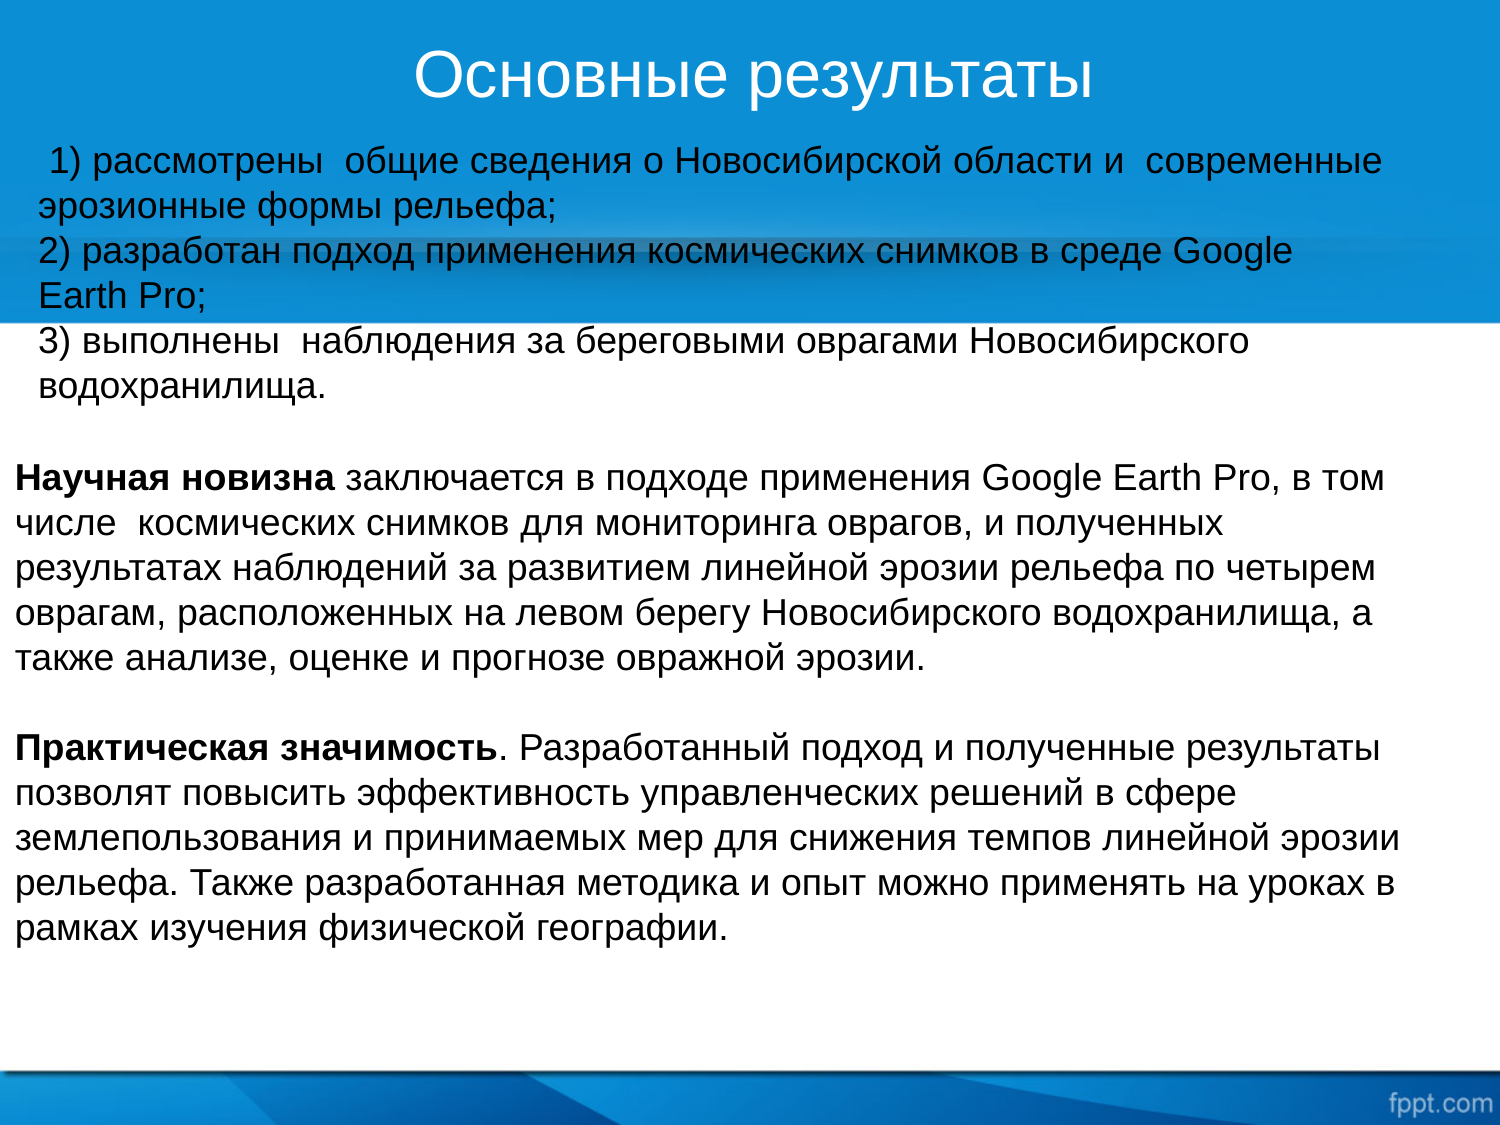

Основные результаты
 1) рассмотрены  общие сведения о Новосибирской области и  современные эрозионные формы рельефа;
2) разработан подход применения космических снимков в среде Google Earth Pro;
3) выполнены  наблюдения за береговыми оврагами Новосибирского водохранилища.
Научная новизна заключается в подходе применения Google Earth Pro, в том числе  космических снимков для мониторинга оврагов, и полученных результатах наблюдений за развитием линейной эрозии рельефа по четырем оврагам, расположенных на левом берегу Новосибирского водохранилища, а также анализе, оценке и прогнозе овражной эрозии.

Практическая значимость. Разработанный подход и полученные результаты  позволят повысить эффективность управленческих решений в сфере землепользования и принимаемых мер для снижения темпов линейной эрозии рельефа. Также разработанная методика и опыт можно применять на уроках в рамках изучения физической географии.